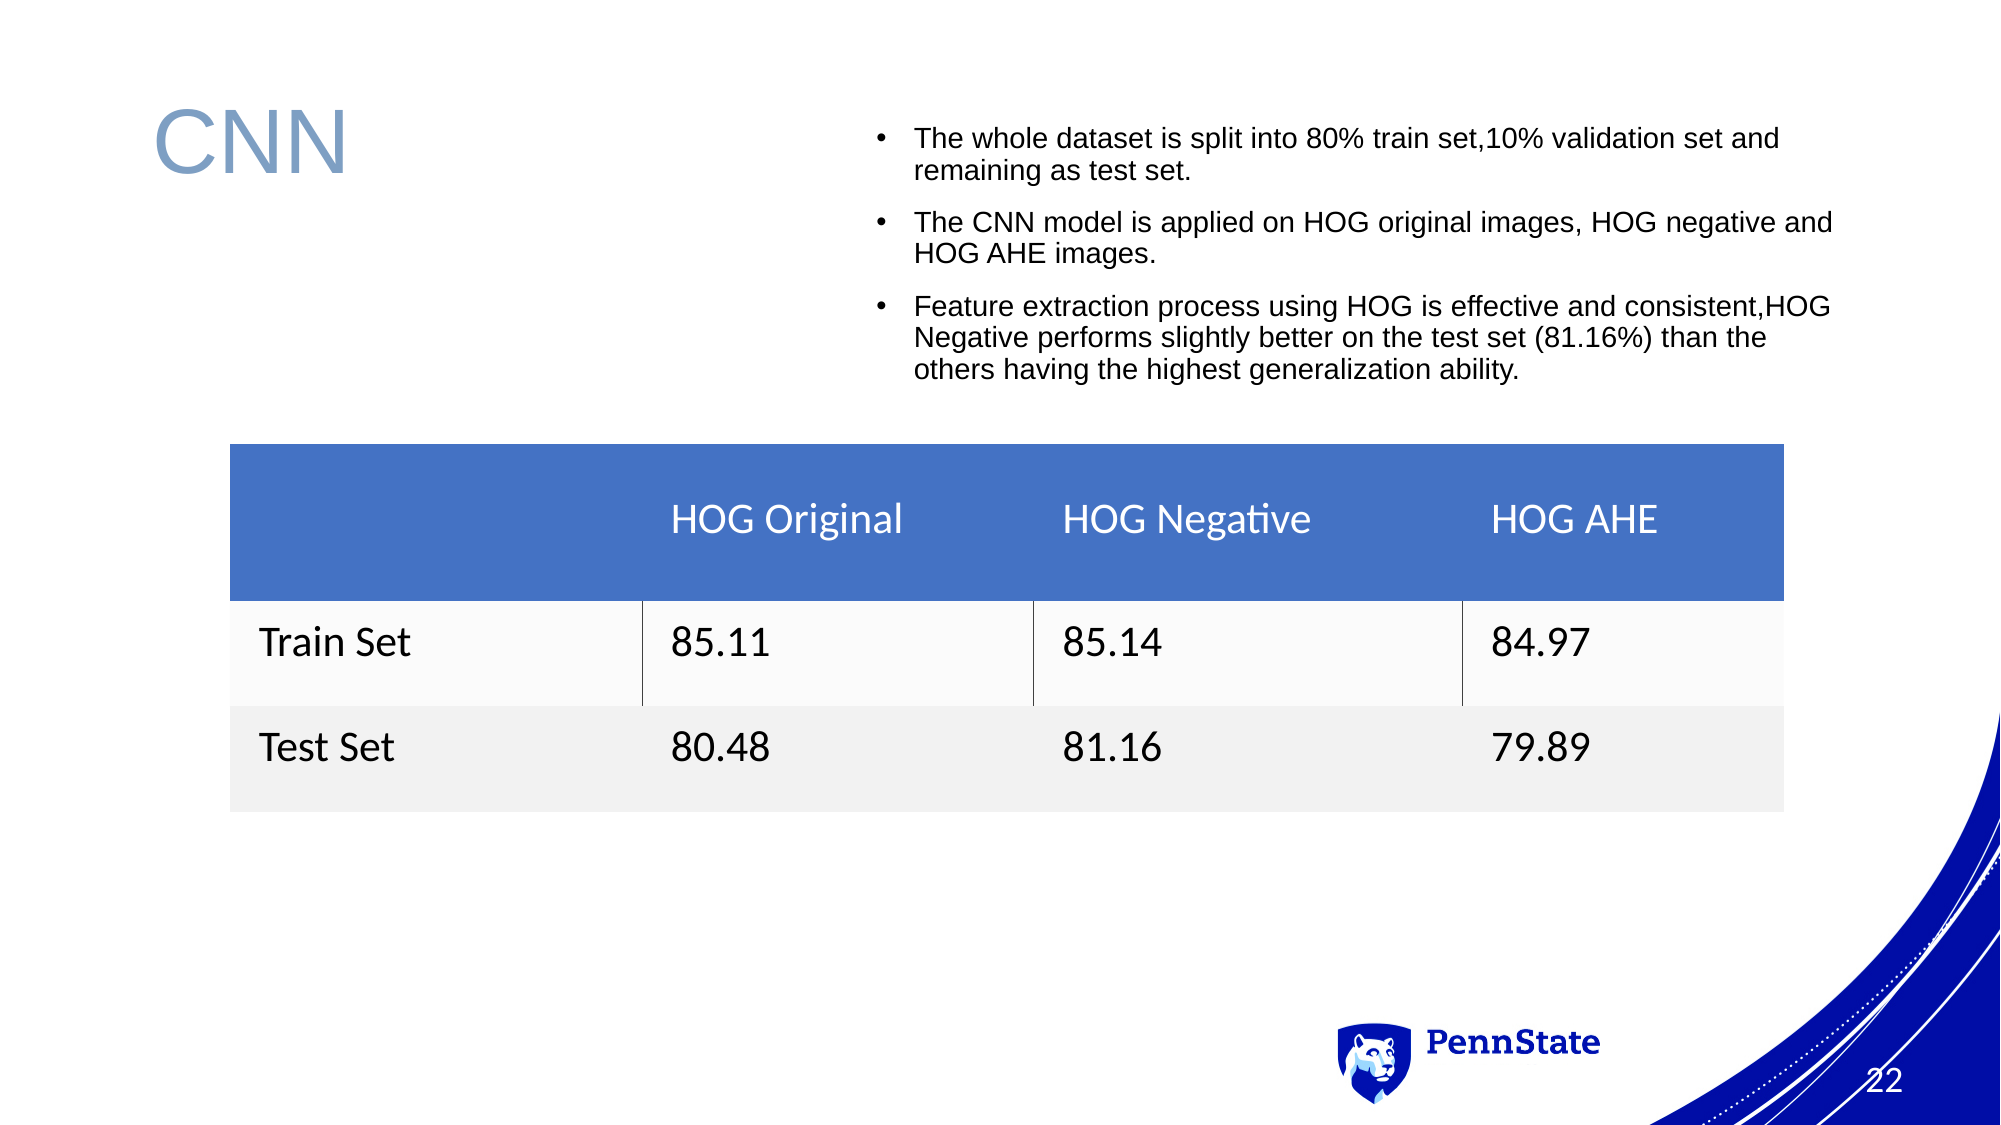

# CNN
The whole dataset is split into 80% train set,10% validation set and remaining as test set.
The CNN model is applied on HOG original images, HOG negative and HOG AHE images.
Feature extraction process using HOG is effective and consistent,HOG Negative performs slightly better on the test set (81.16%) than the others having the highest generalization ability.

|  | HOG Original | HOG Negative | HOG AHE |
| --- | --- | --- | --- |
| Train Set | 85.11 | 85.14 | 84.97 |
| Test Set | 80.48 | 81.16 | 79.89 |